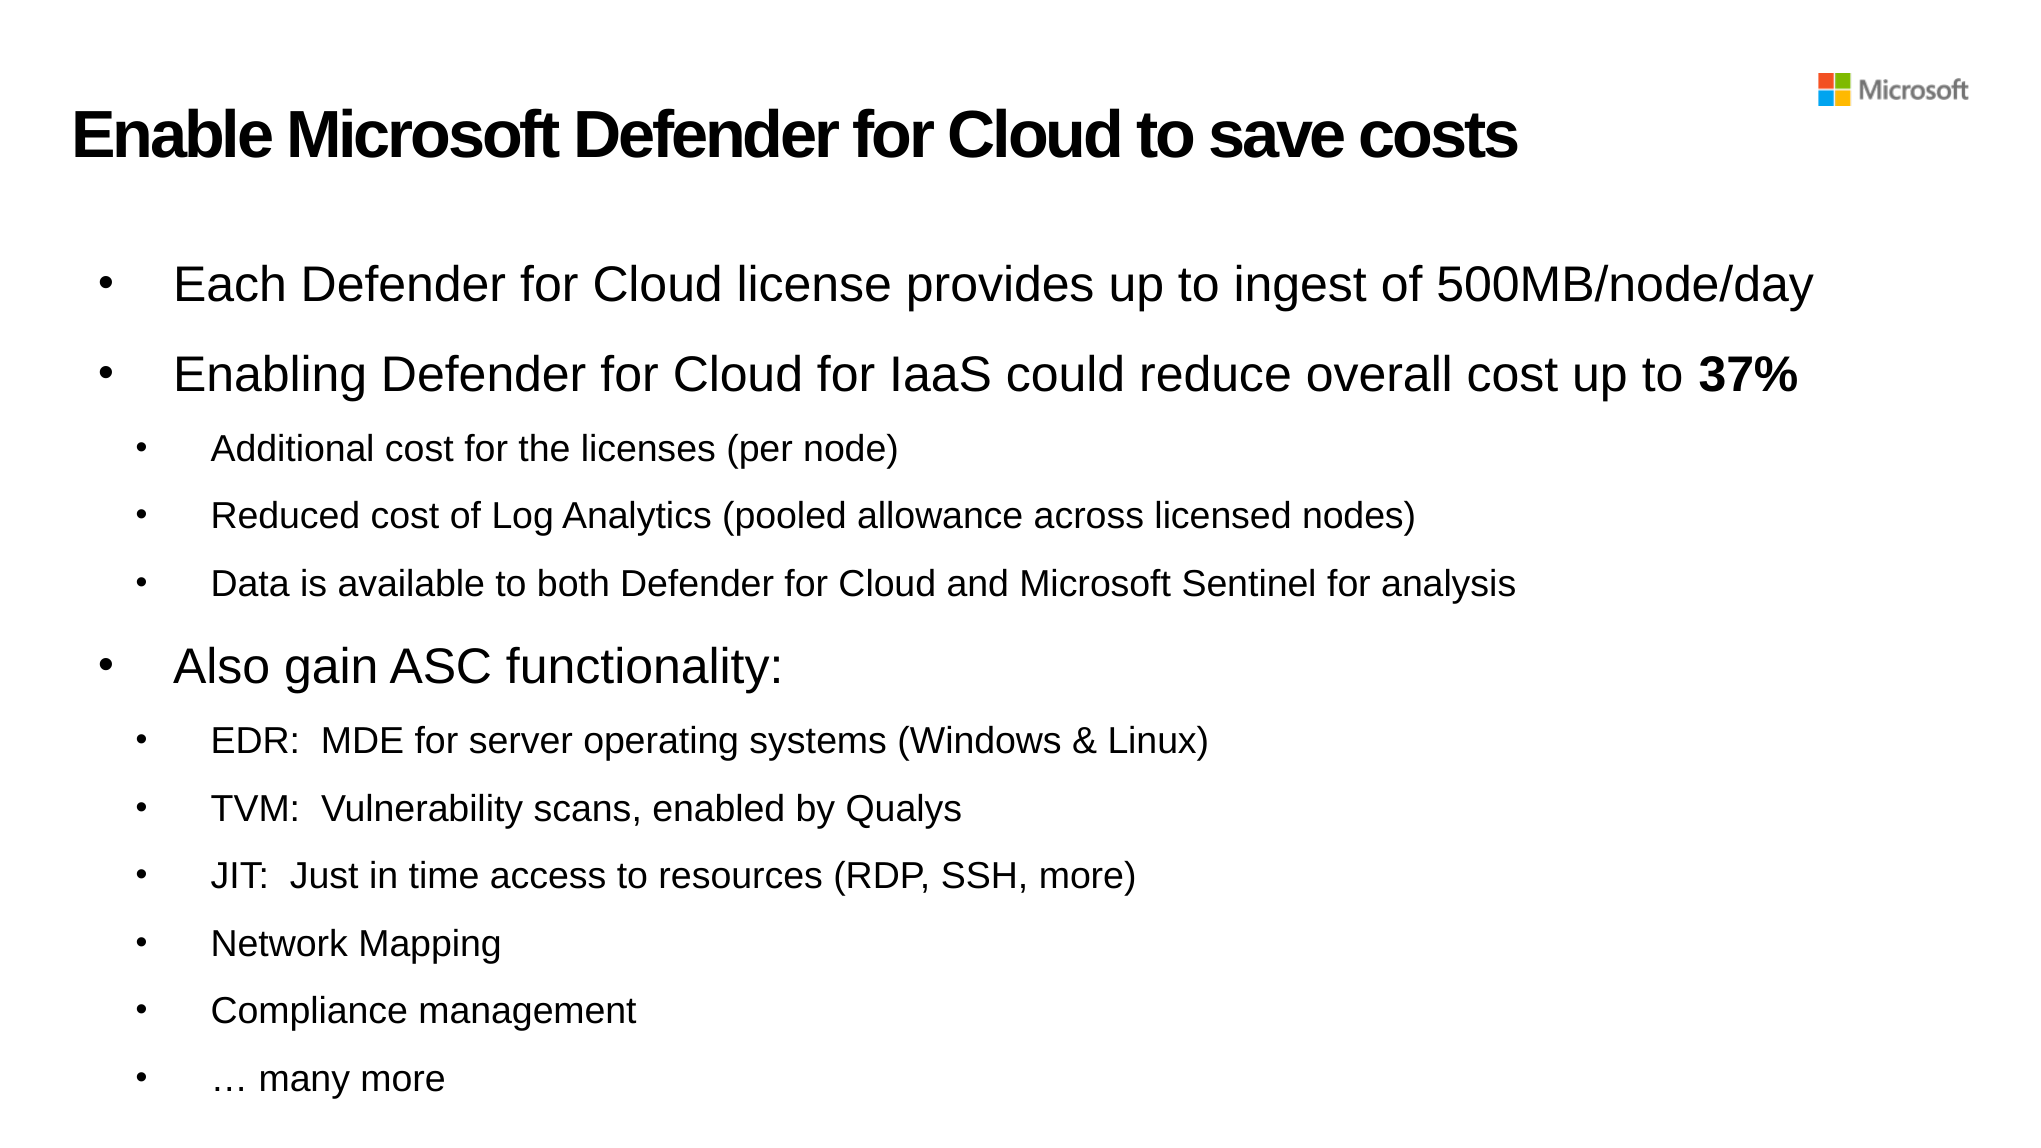

# Enable Microsoft Defender for Cloud to save costs
Each Defender for Cloud license provides up to ingest of 500MB/node/day
Enabling Defender for Cloud for IaaS could reduce overall cost up to 37%
Additional cost for the licenses (per node)
Reduced cost of Log Analytics (pooled allowance across licensed nodes)
Data is available to both Defender for Cloud and Microsoft Sentinel for analysis
Also gain ASC functionality:
EDR:  MDE for server operating systems (Windows & Linux)
TVM:  Vulnerability scans, enabled by Qualys
JIT:  Just in time access to resources (RDP, SSH, more)
Network Mapping
Compliance management
… many more